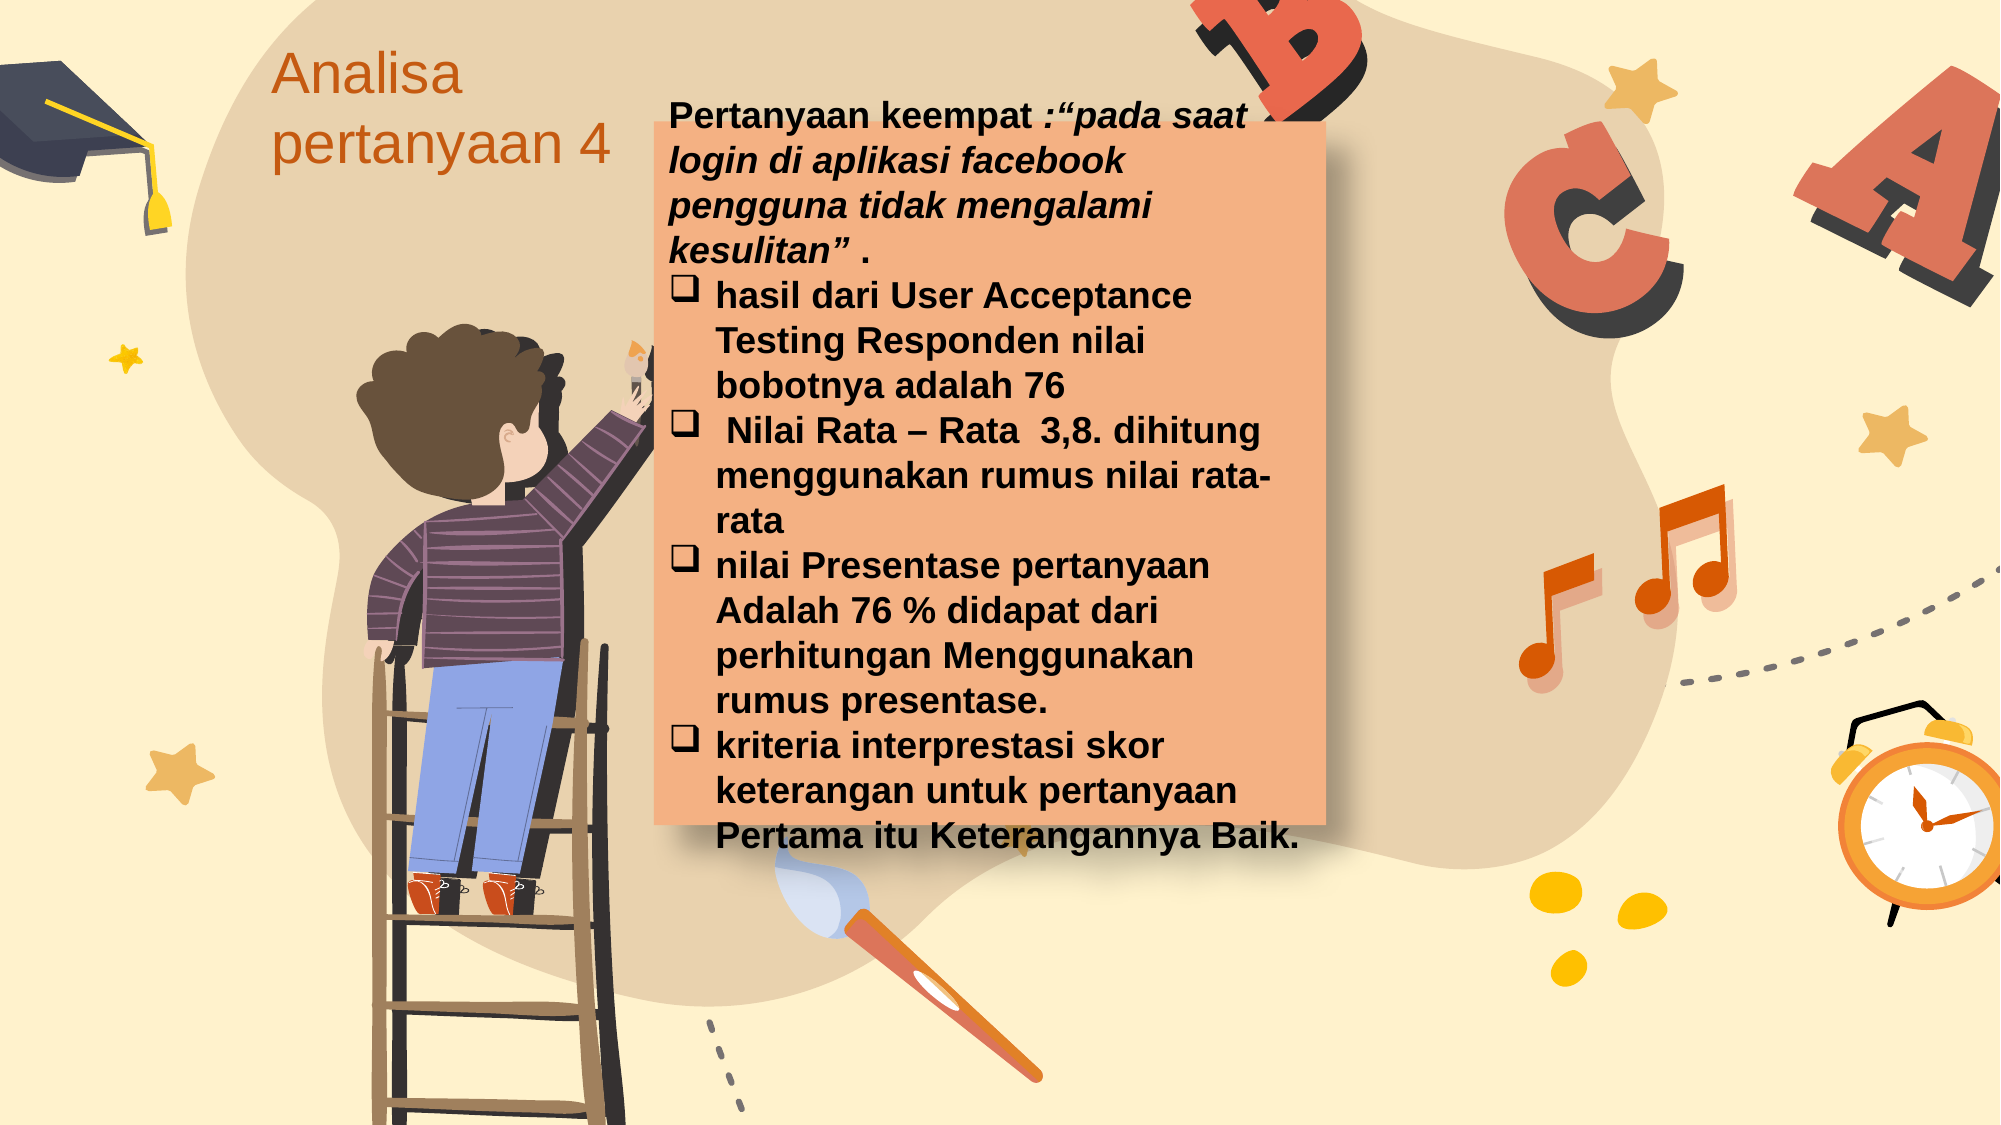

Analisa pertanyaan 4

Pertanyaan keempat :“pada saat login di aplikasi facebook pengguna tidak mengalami kesulitan” .
hasil dari User Acceptance Testing Responden nilai bobotnya adalah 76
 Nilai Rata – Rata  3,8. dihitung menggunakan rumus nilai rata-rata
nilai Presentase pertanyaan Adalah 76 % didapat dari perhitungan Menggunakan rumus presentase.
kriteria interprestasi skor keterangan untuk pertanyaan Pertama itu Keterangannya Baik.